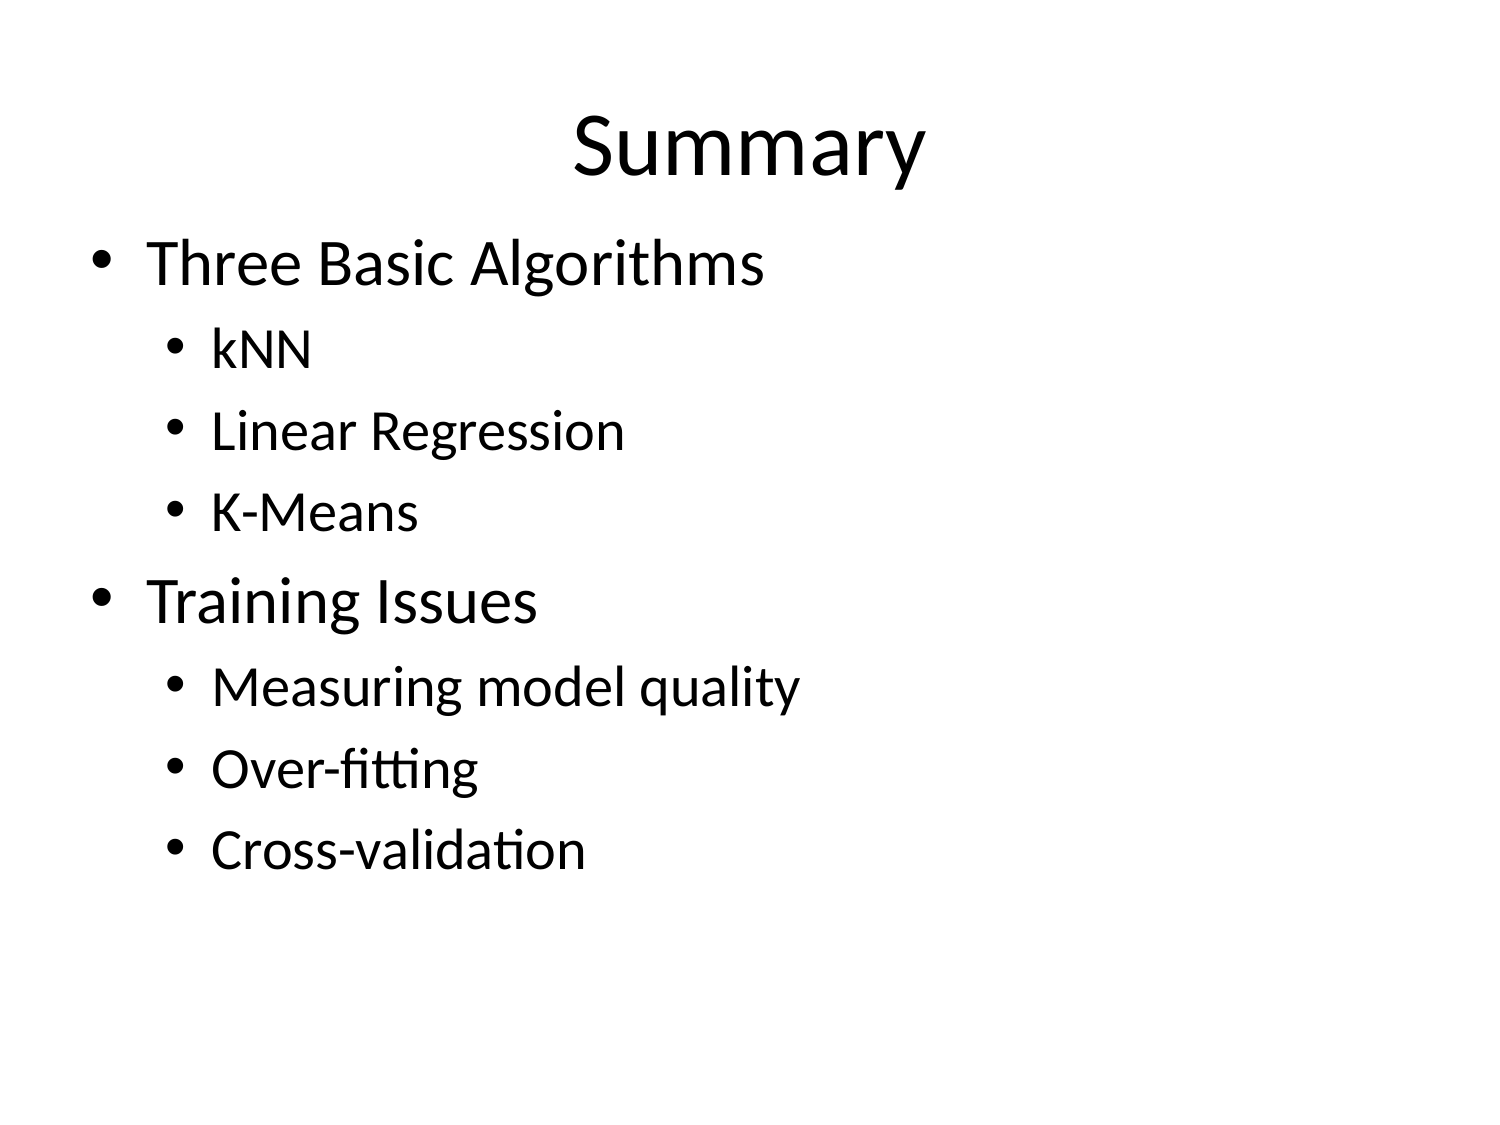

# Summary
Three Basic Algorithms
kNN
Linear Regression
K-Means
Training Issues
Measuring model quality
Over-fitting
Cross-validation